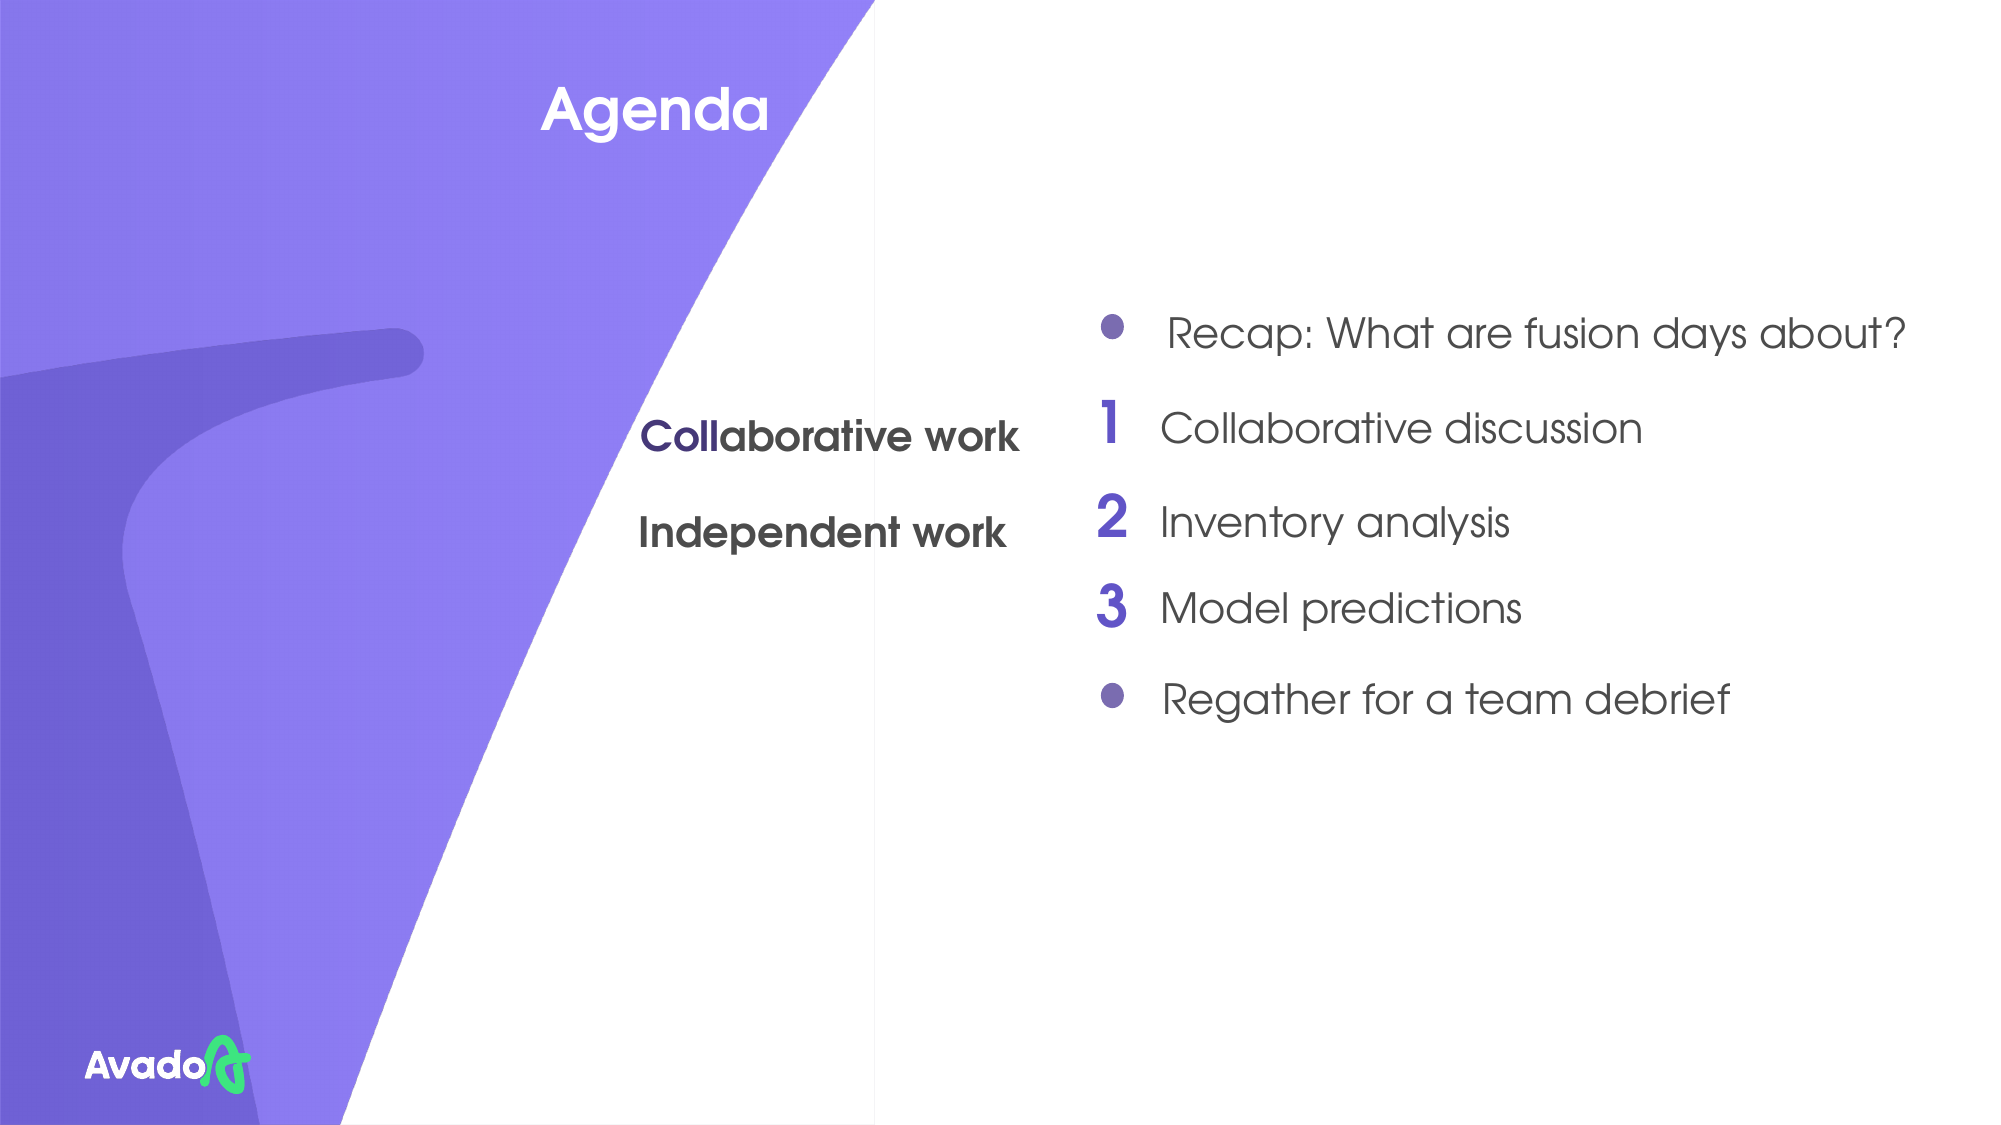

# Agenda
Recap: What are fusion days about?

1
Collaborative discussion
Collaborative work
2
Inventory analysis
Independent work
3
Model predictions
Regather for a team debrief